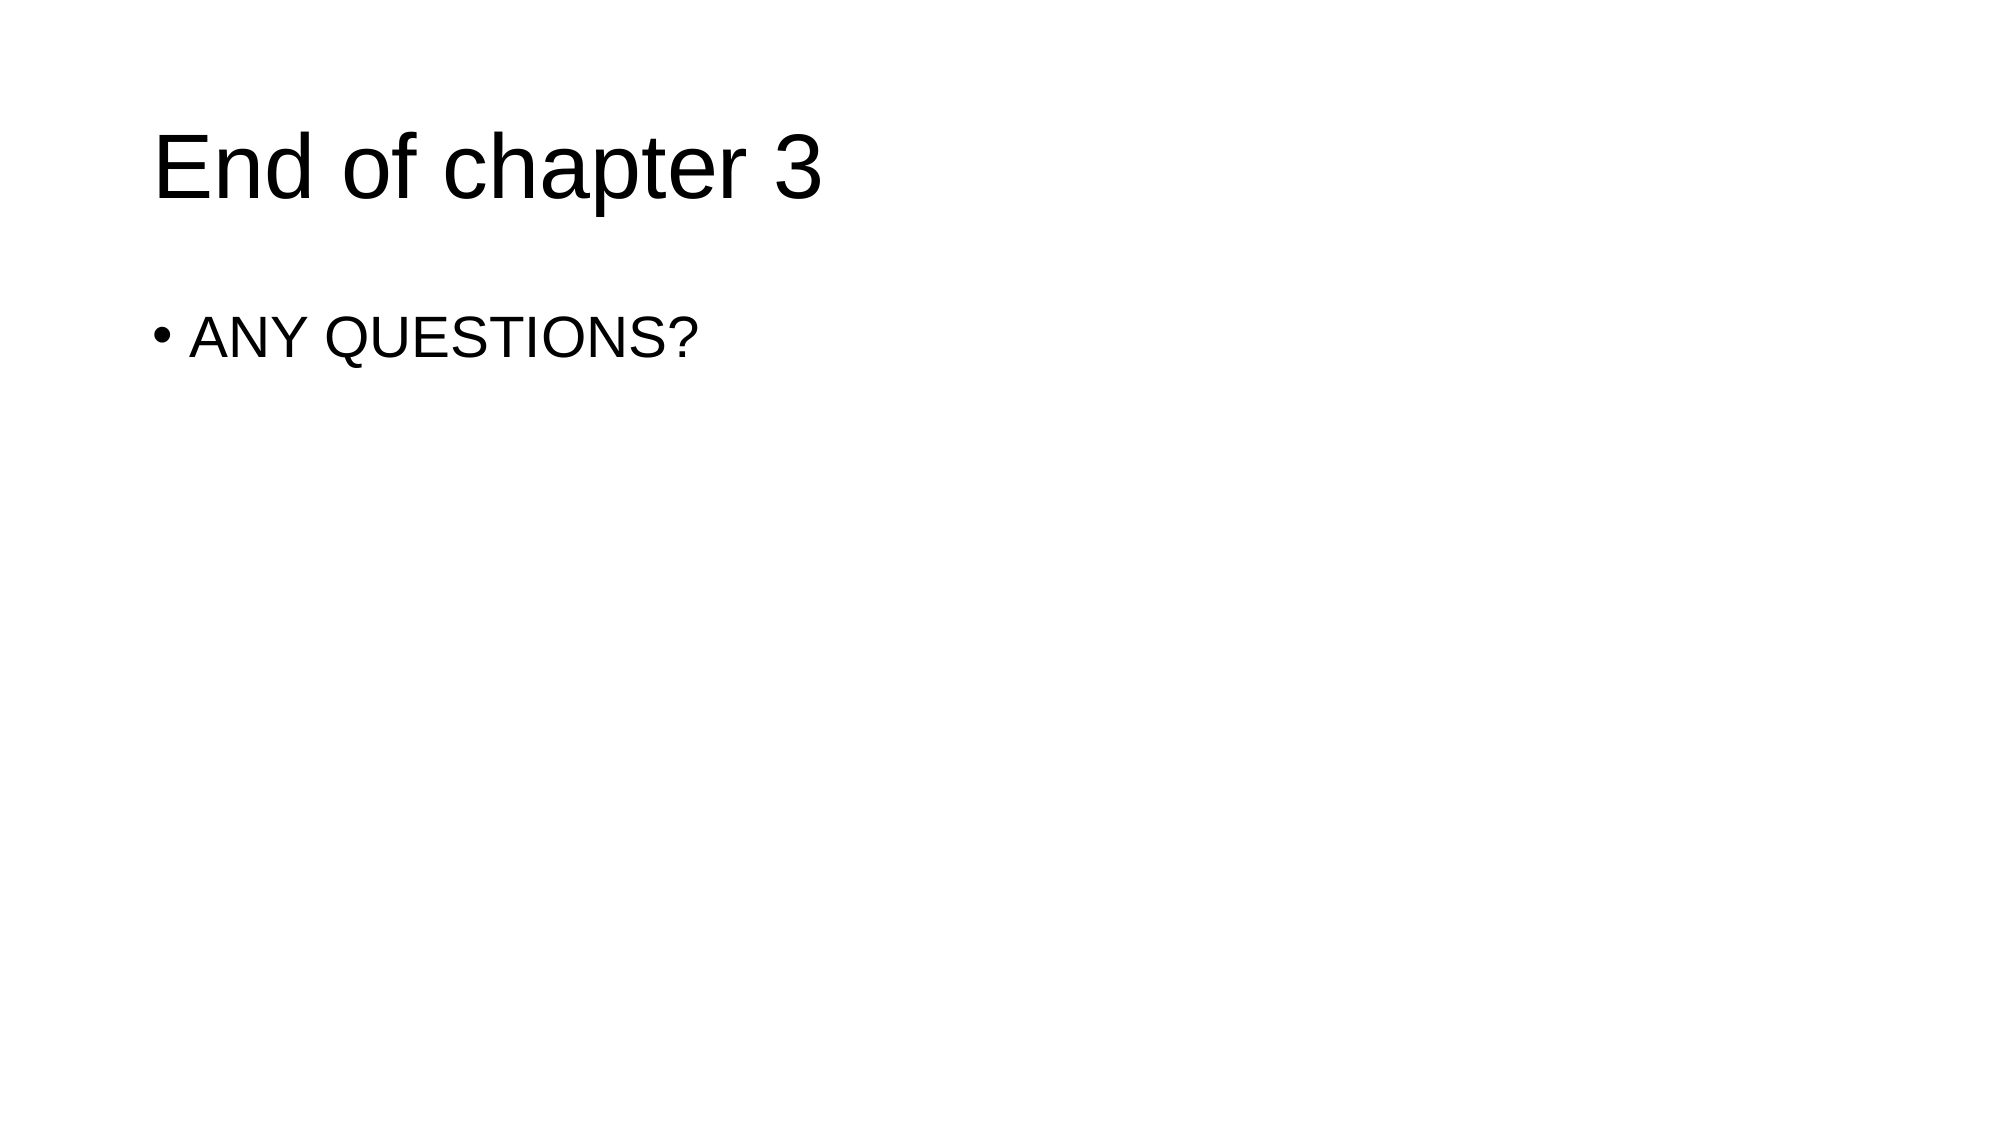

# End of chapter 3
ANY QUESTIONS?